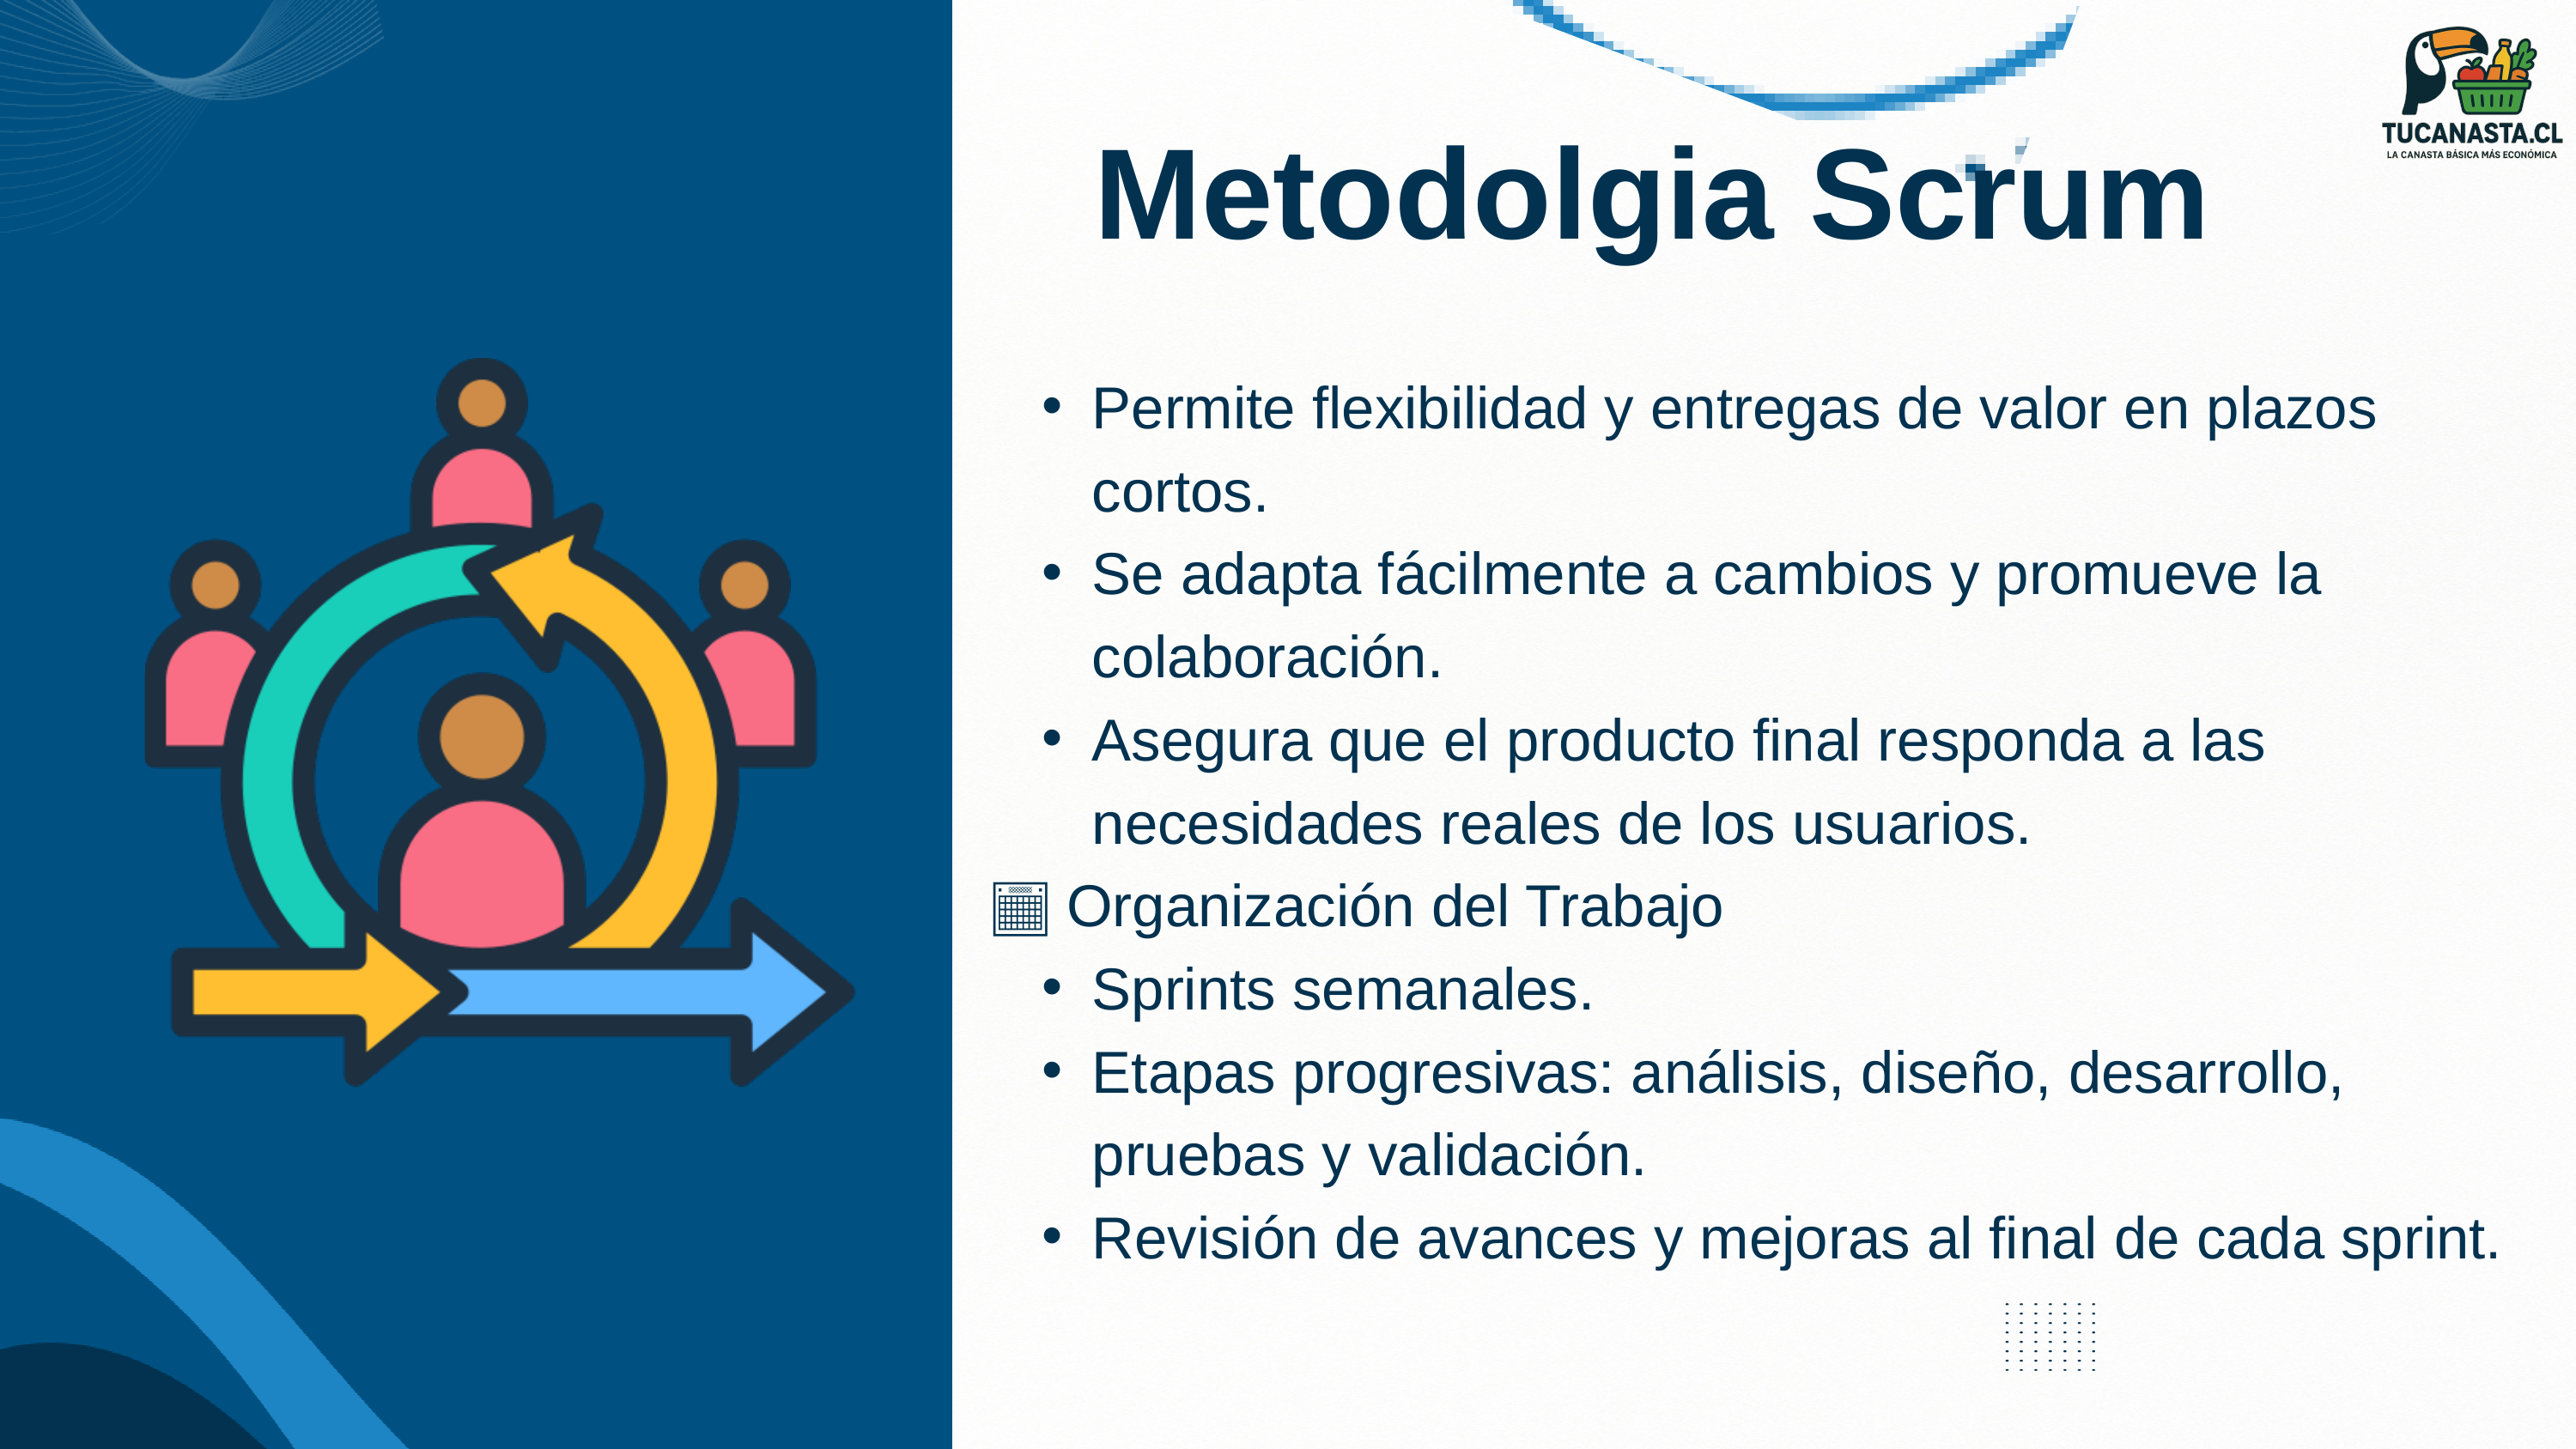

Metodolgia Scrum

Permite flexibilidad y entregas de valor en plazos cortos.
Se adapta fácilmente a cambios y promueve la colaboración.
Asegura que el producto final responda a las necesidades reales de los usuarios.
📅 Organización del Trabajo
Sprints semanales.
Etapas progresivas: análisis, diseño, desarrollo, pruebas y validación.
Revisión de avances y mejoras al final de cada sprint.